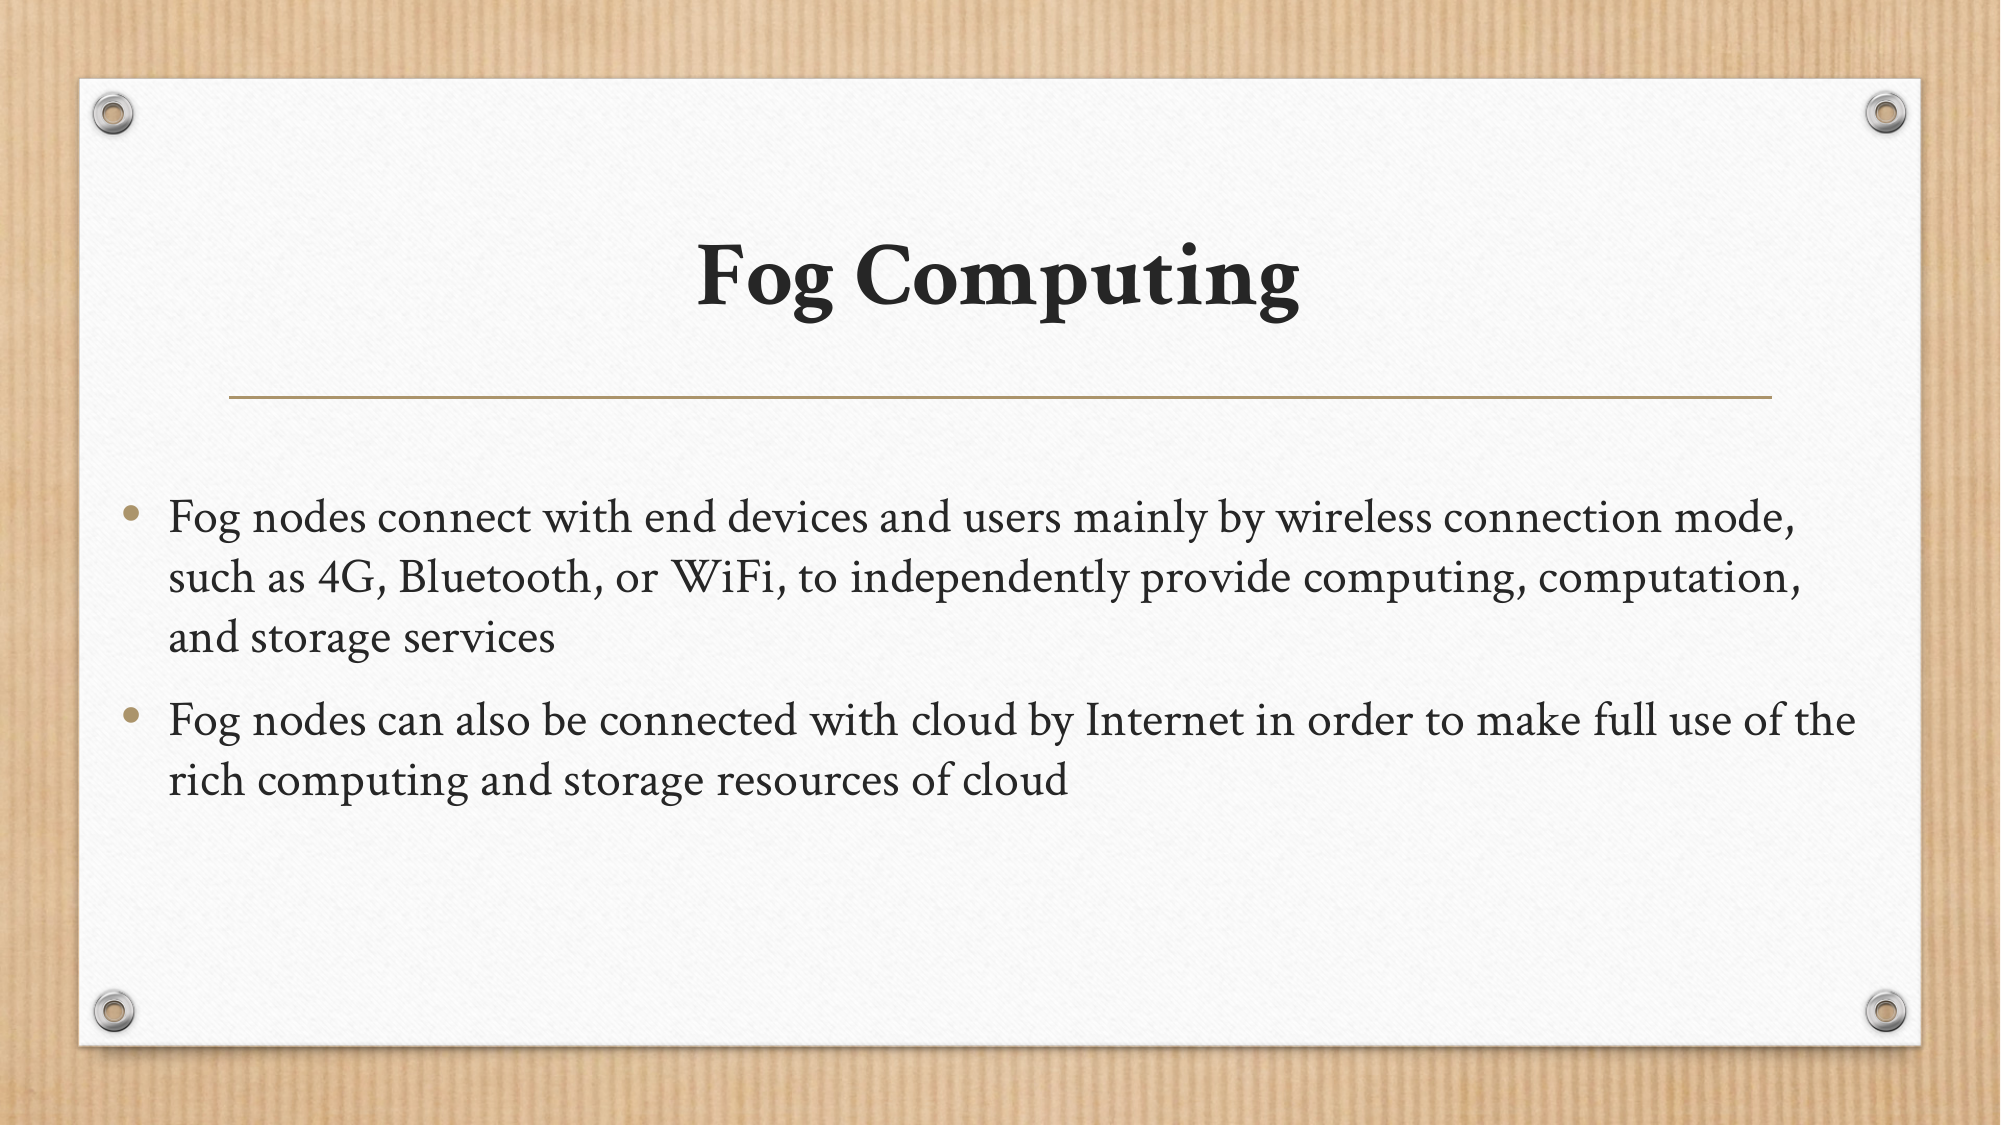

# Fog Computing
Fog nodes connect with end devices and users mainly by wireless connection mode, such as 4G, Bluetooth, or WiFi, to independently provide computing, computation, and storage services
Fog nodes can also be connected with cloud by Internet in order to make full use of the rich computing and storage resources of cloud